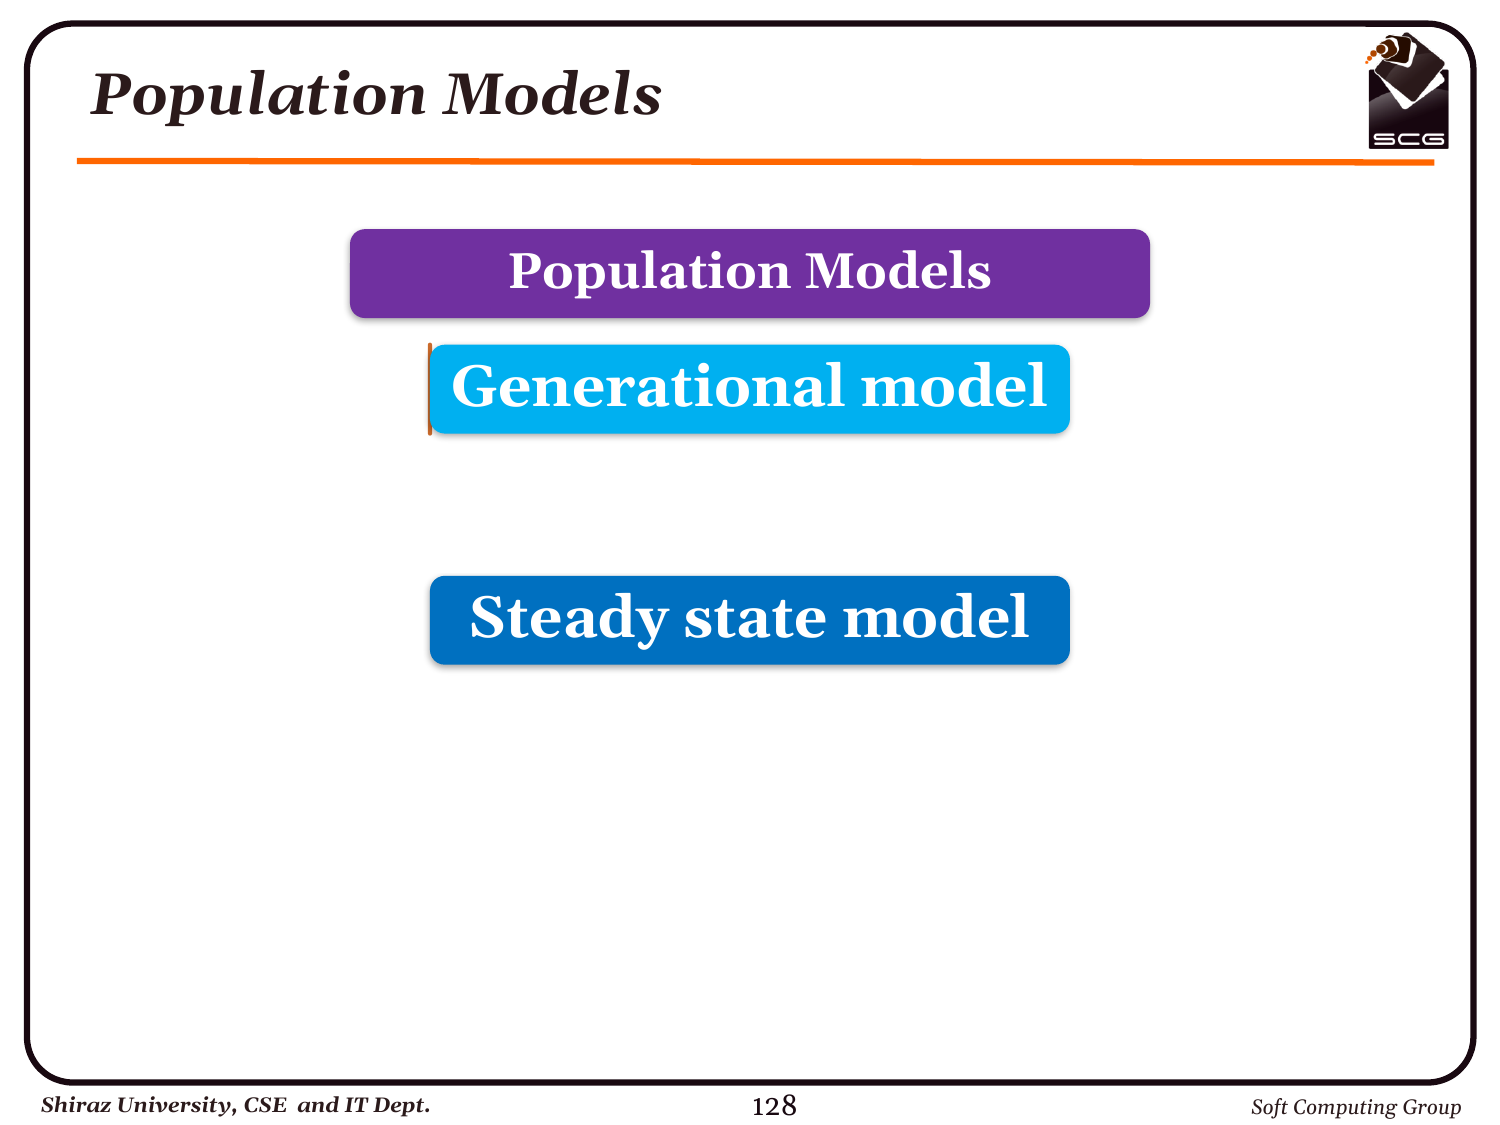

# Population Models
Population Models
Generational model
Steady state model
128